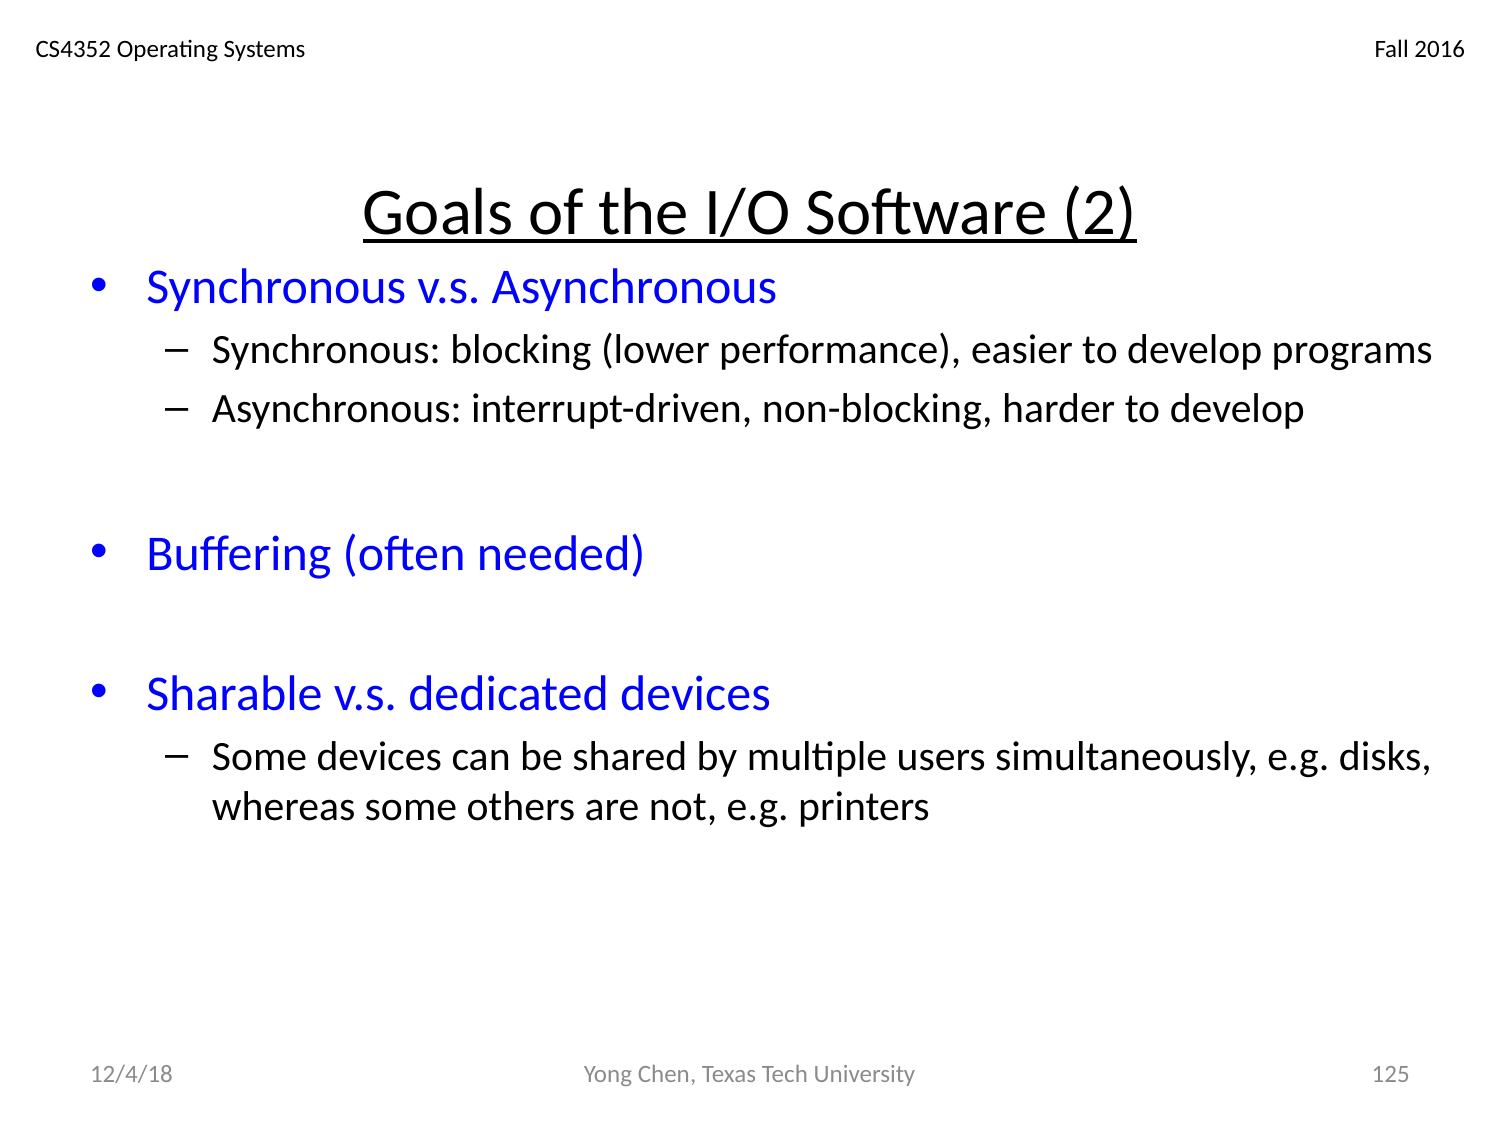

# Goals of the I/O Software (2)
Synchronous v.s. Asynchronous
Synchronous: blocking (lower performance), easier to develop programs
Asynchronous: interrupt-driven, non-blocking, harder to develop

Buffering (often needed)

Sharable v.s. dedicated devices
Some devices can be shared by multiple users simultaneously, e.g. disks, whereas some others are not, e.g. printers
12/4/18
Yong Chen, Texas Tech University
125